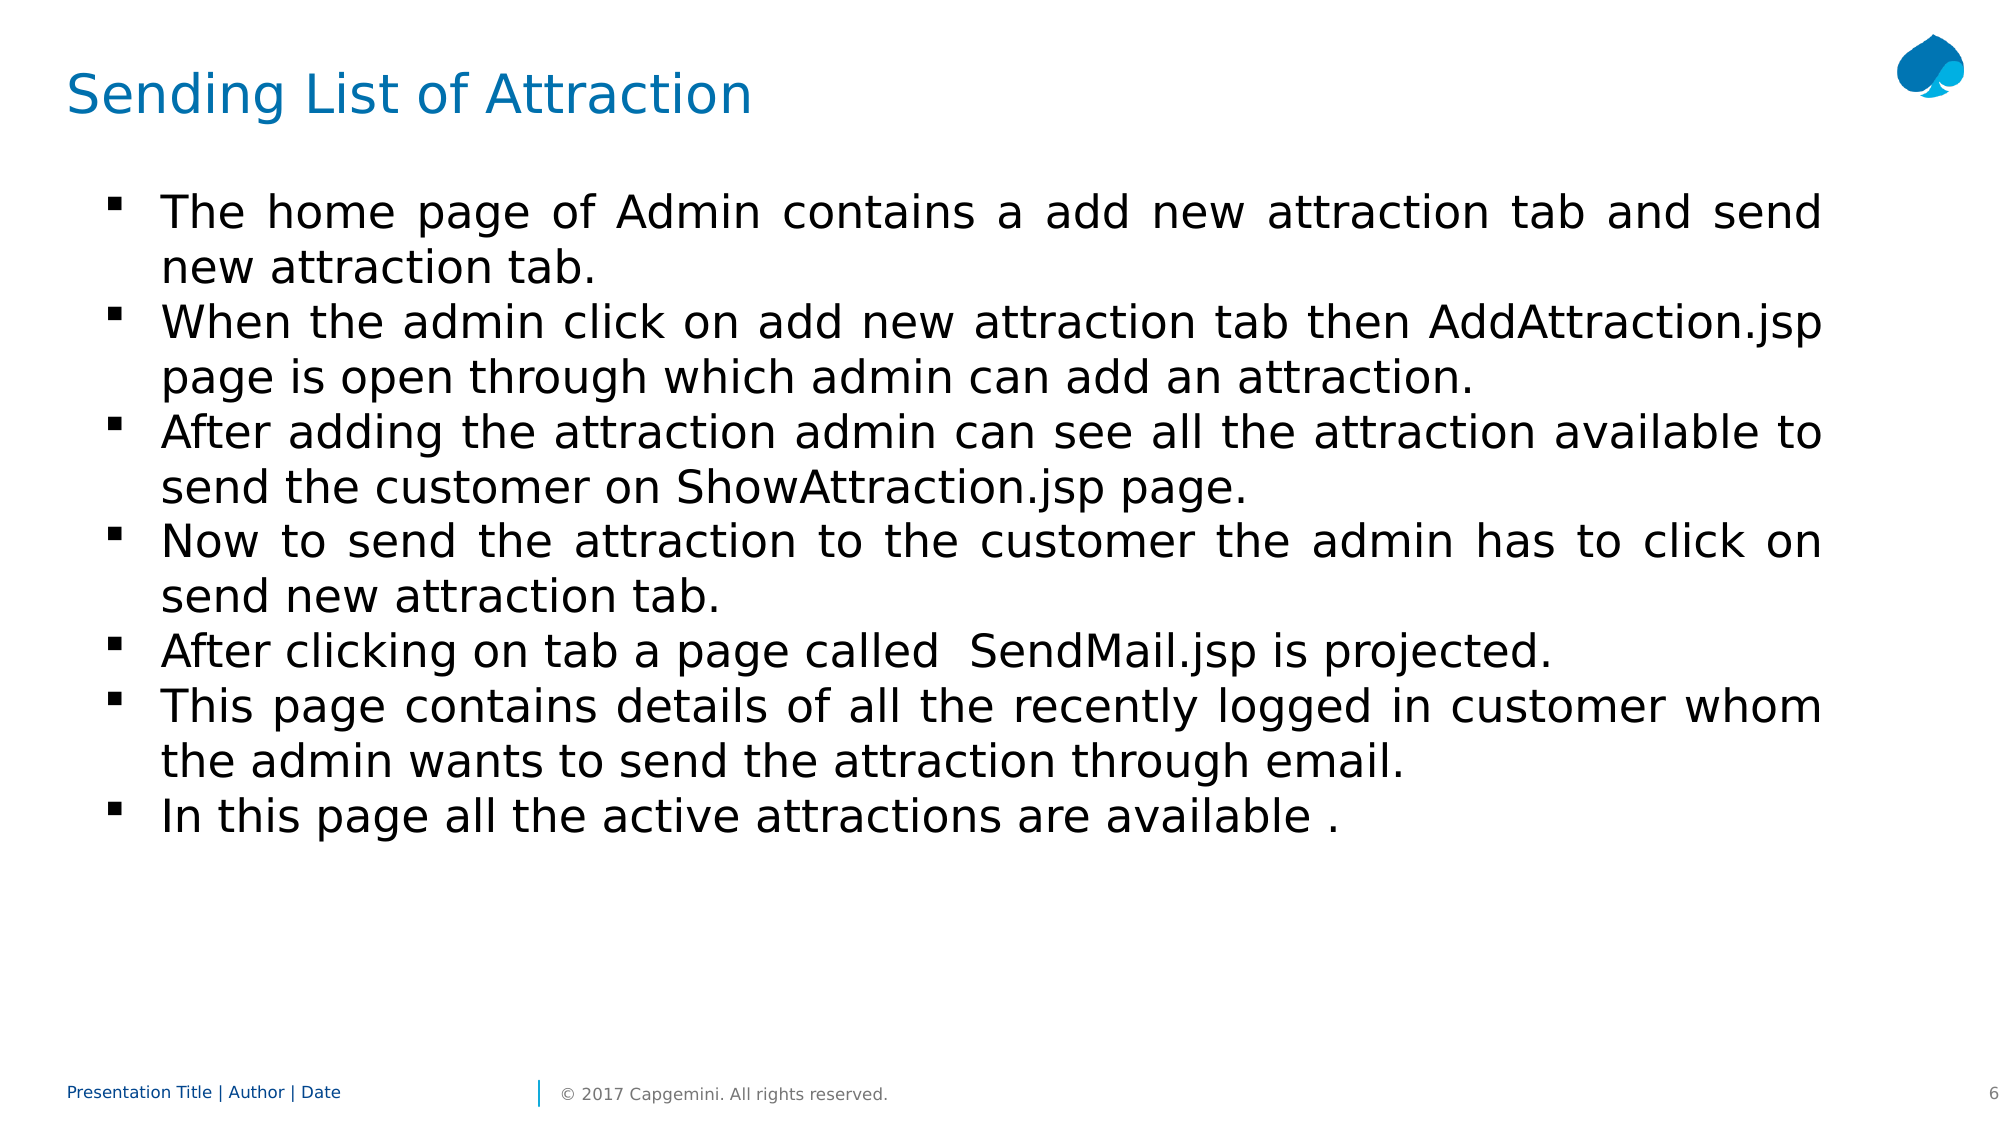

# Sending List of Attraction
The home page of Admin contains a add new attraction tab and send new attraction tab.
When the admin click on add new attraction tab then AddAttraction.jsp page is open through which admin can add an attraction.
After adding the attraction admin can see all the attraction available to send the customer on ShowAttraction.jsp page.
Now to send the attraction to the customer the admin has to click on send new attraction tab.
After clicking on tab a page called  SendMail.jsp is projected.
This page contains details of all the recently logged in customer whom the admin wants to send the attraction through email.
In this page all the active attractions are available .